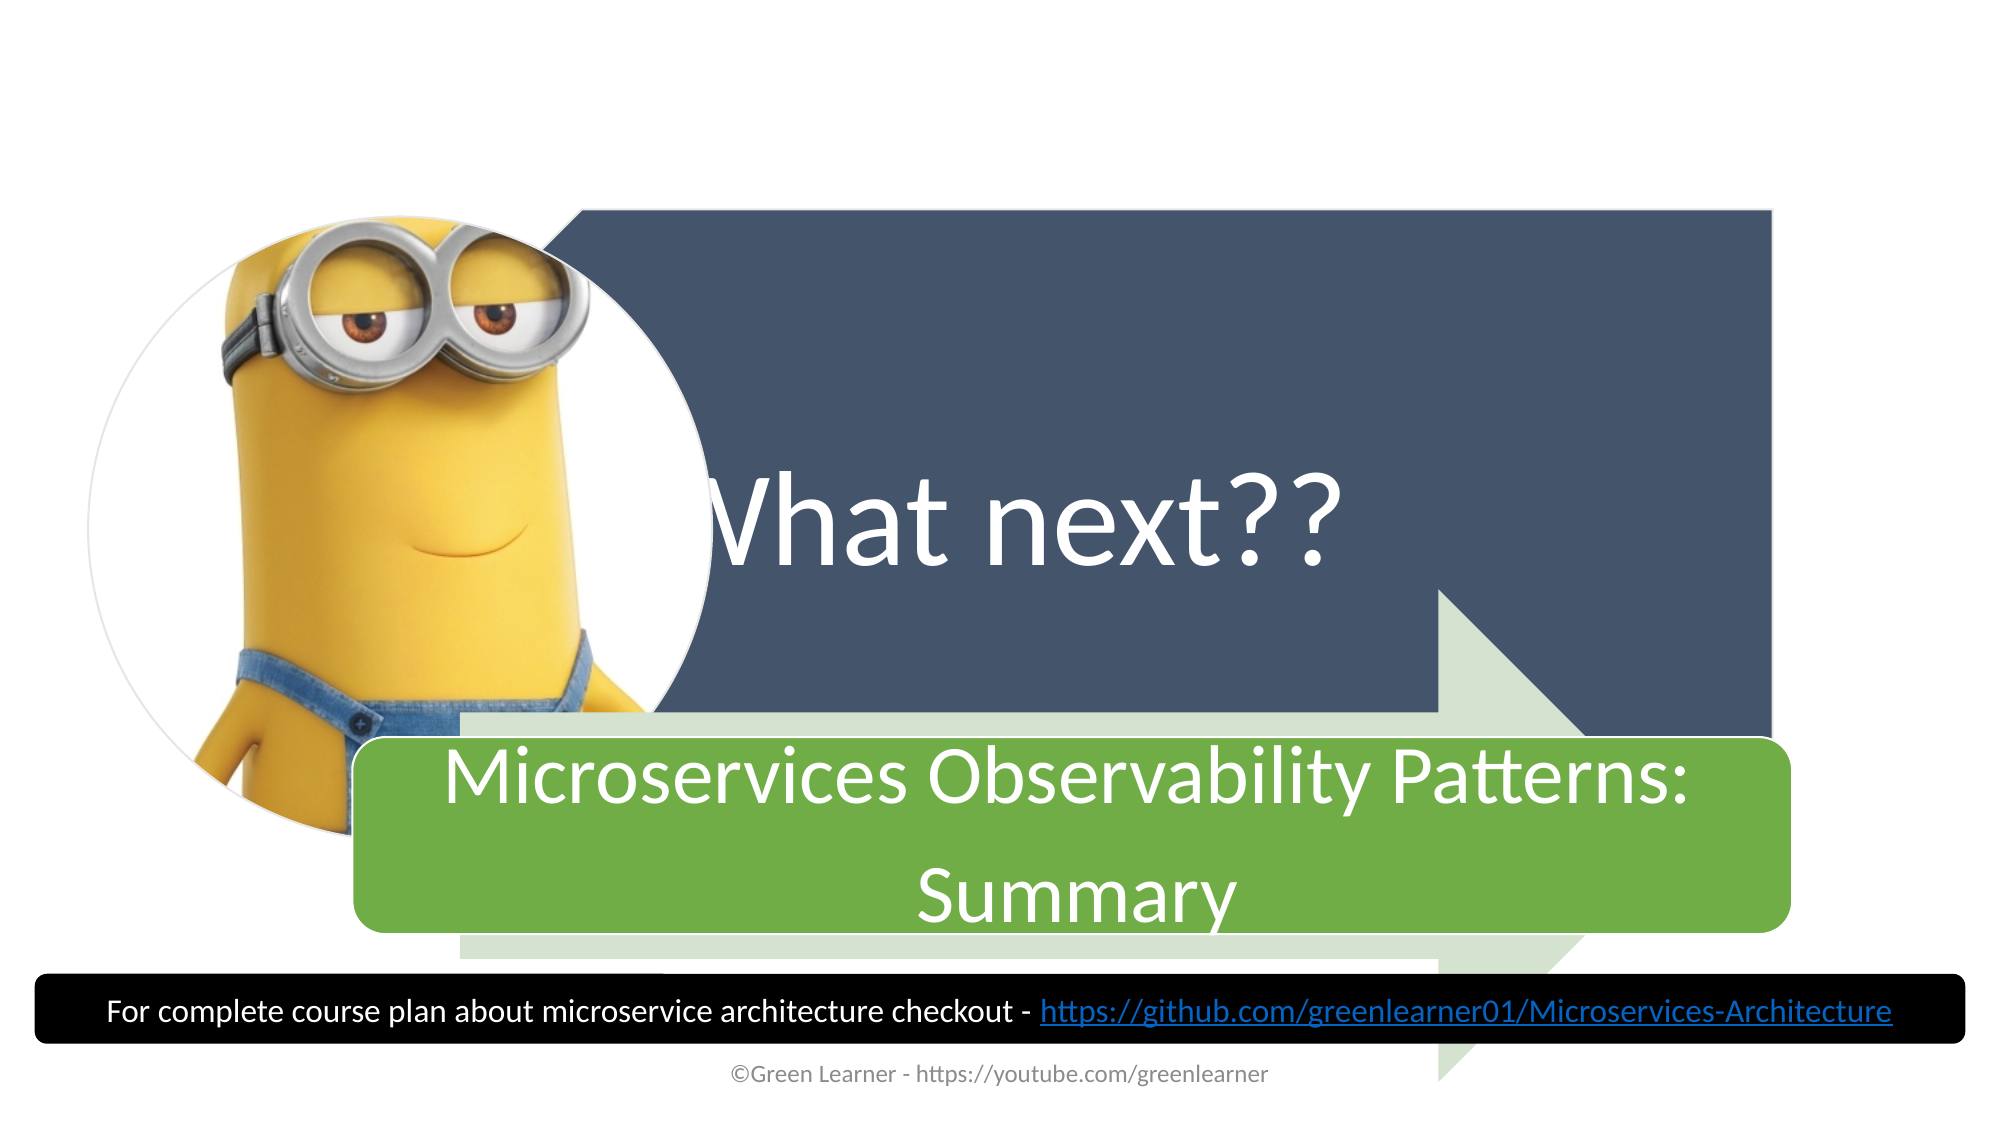

What next??
Microservices Observability Patterns:
Summary
For complete course plan about microservice architecture checkout - https://github.com/greenlearner01/Microservices-Architecture
©Green Learner - https://youtube.com/greenlearner